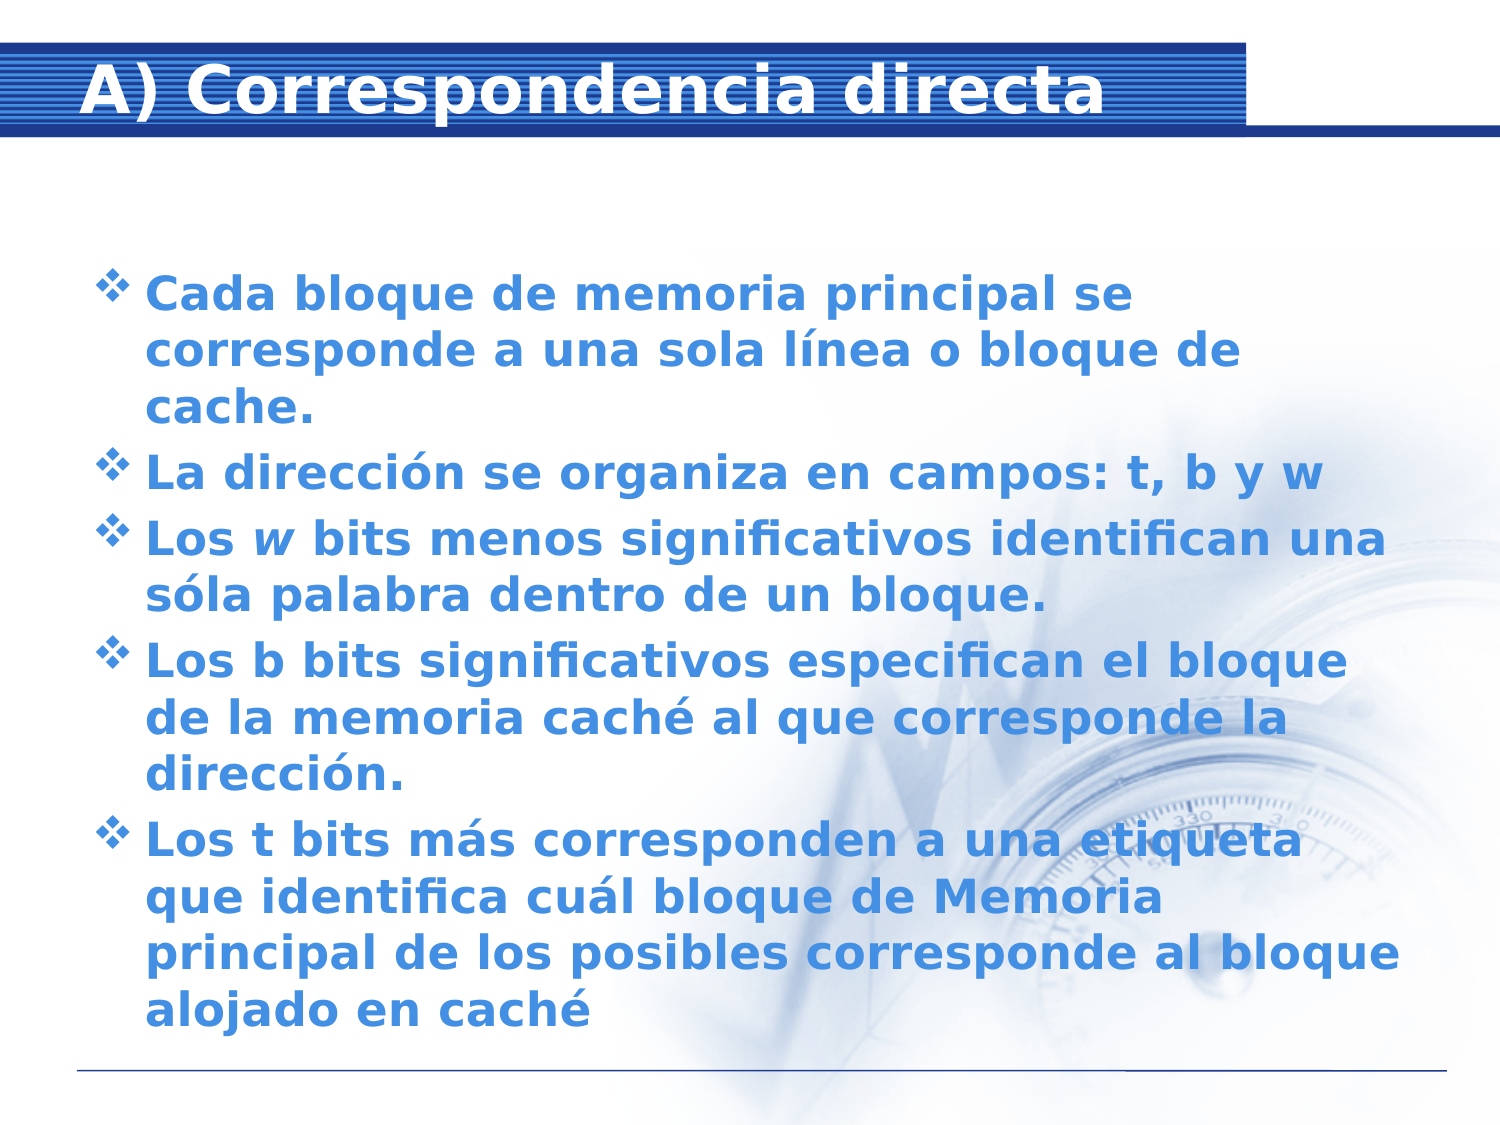

# A) Correspondencia directa
Cada bloque de memoria principal se corresponde a una sola línea o bloque de cache.
La dirección se organiza en campos: t, b y w
Los w bits menos significativos identifican una sóla palabra dentro de un bloque.
Los b bits significativos especifican el bloque de la memoria caché al que corresponde la dirección.
Los t bits más corresponden a una etiqueta que identifica cuál bloque de Memoria principal de los posibles corresponde al bloque alojado en caché